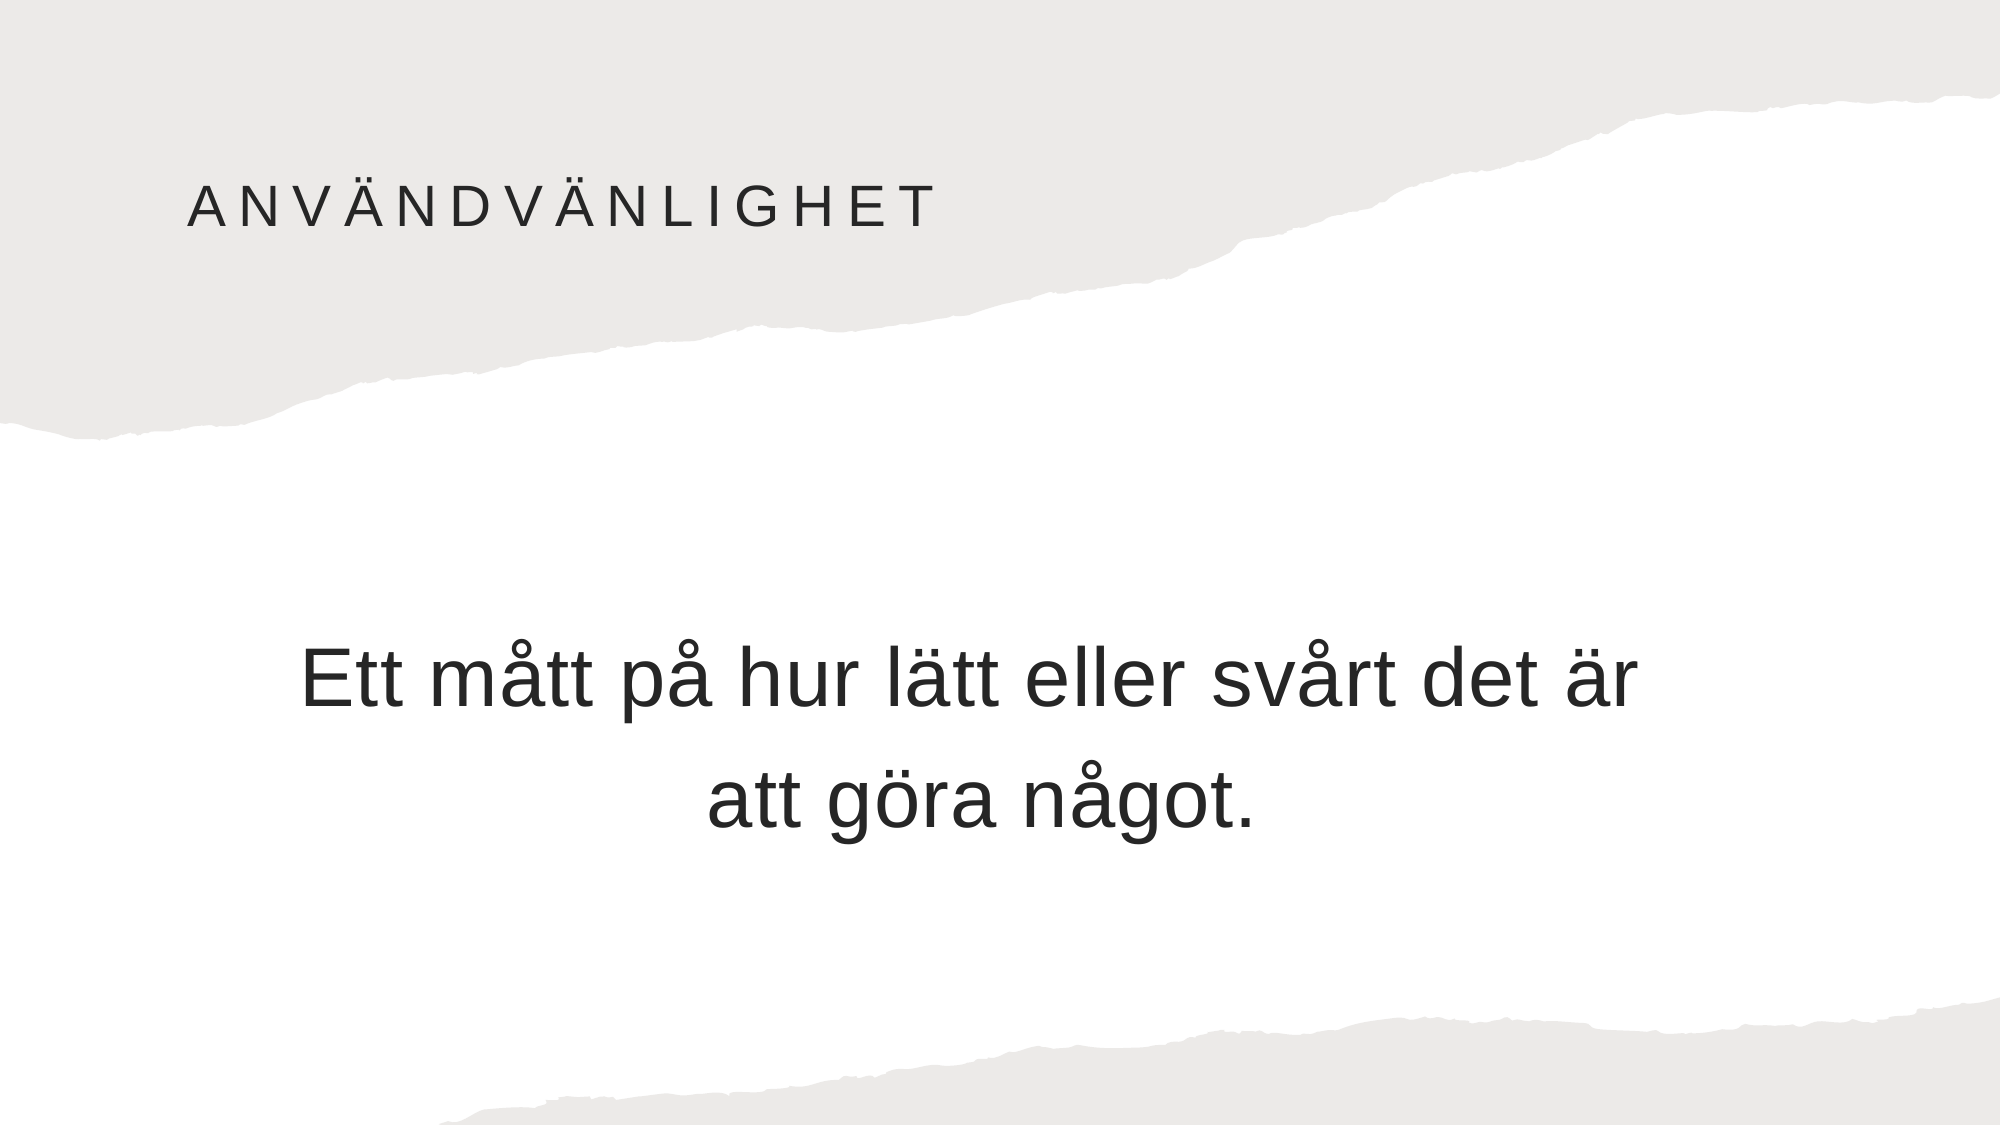

# användvänlighet
Ett mått på hur lätt eller svårt det är
att göra något.